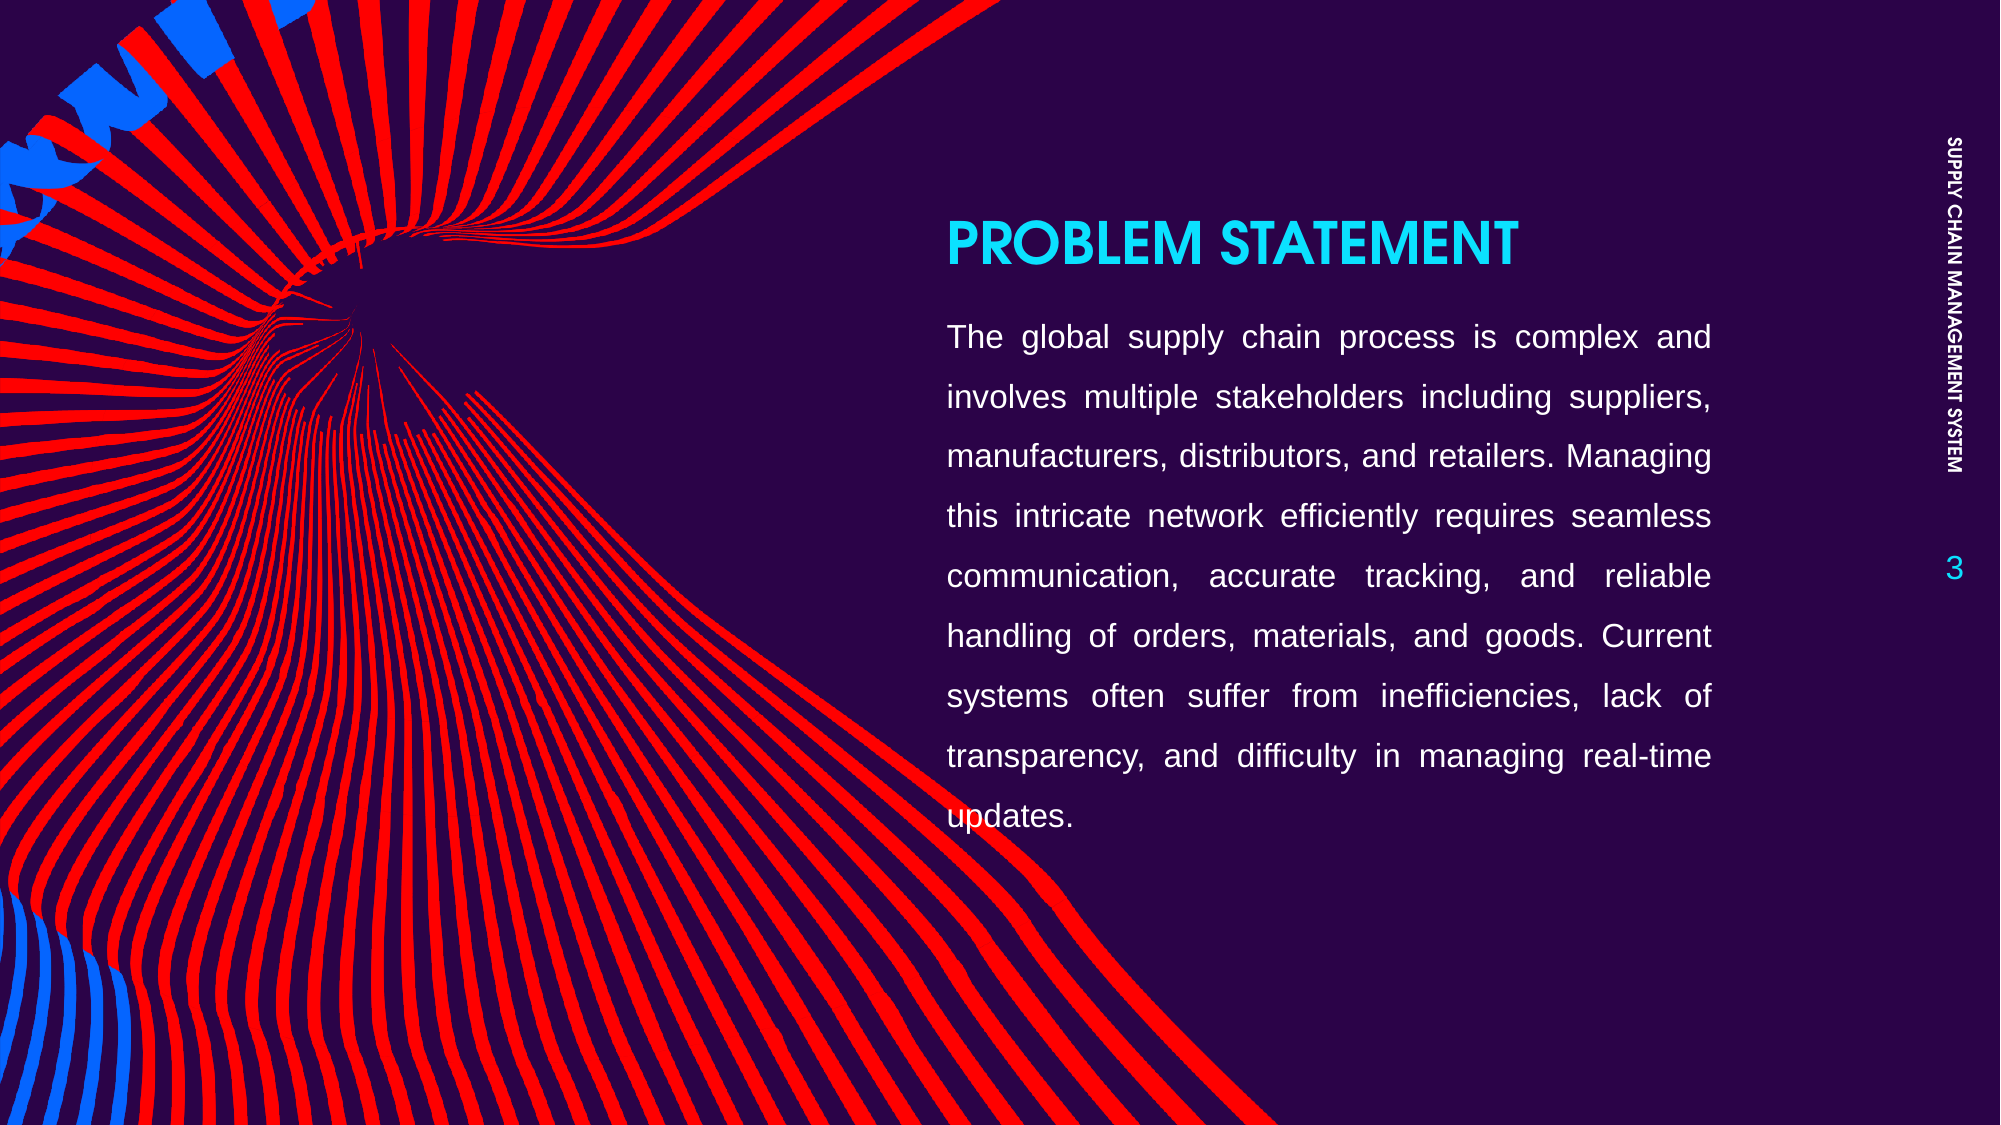

# PROBLEM STATEMENT
SUPPLY CHAIN MANAGEMENT SYSTEM
The global supply chain process is complex and involves multiple stakeholders including suppliers, manufacturers, distributors, and retailers. Managing this intricate network efficiently requires seamless communication, accurate tracking, and reliable handling of orders, materials, and goods. Current systems often suffer from inefficiencies, lack of transparency, and difficulty in managing real-time updates.

3